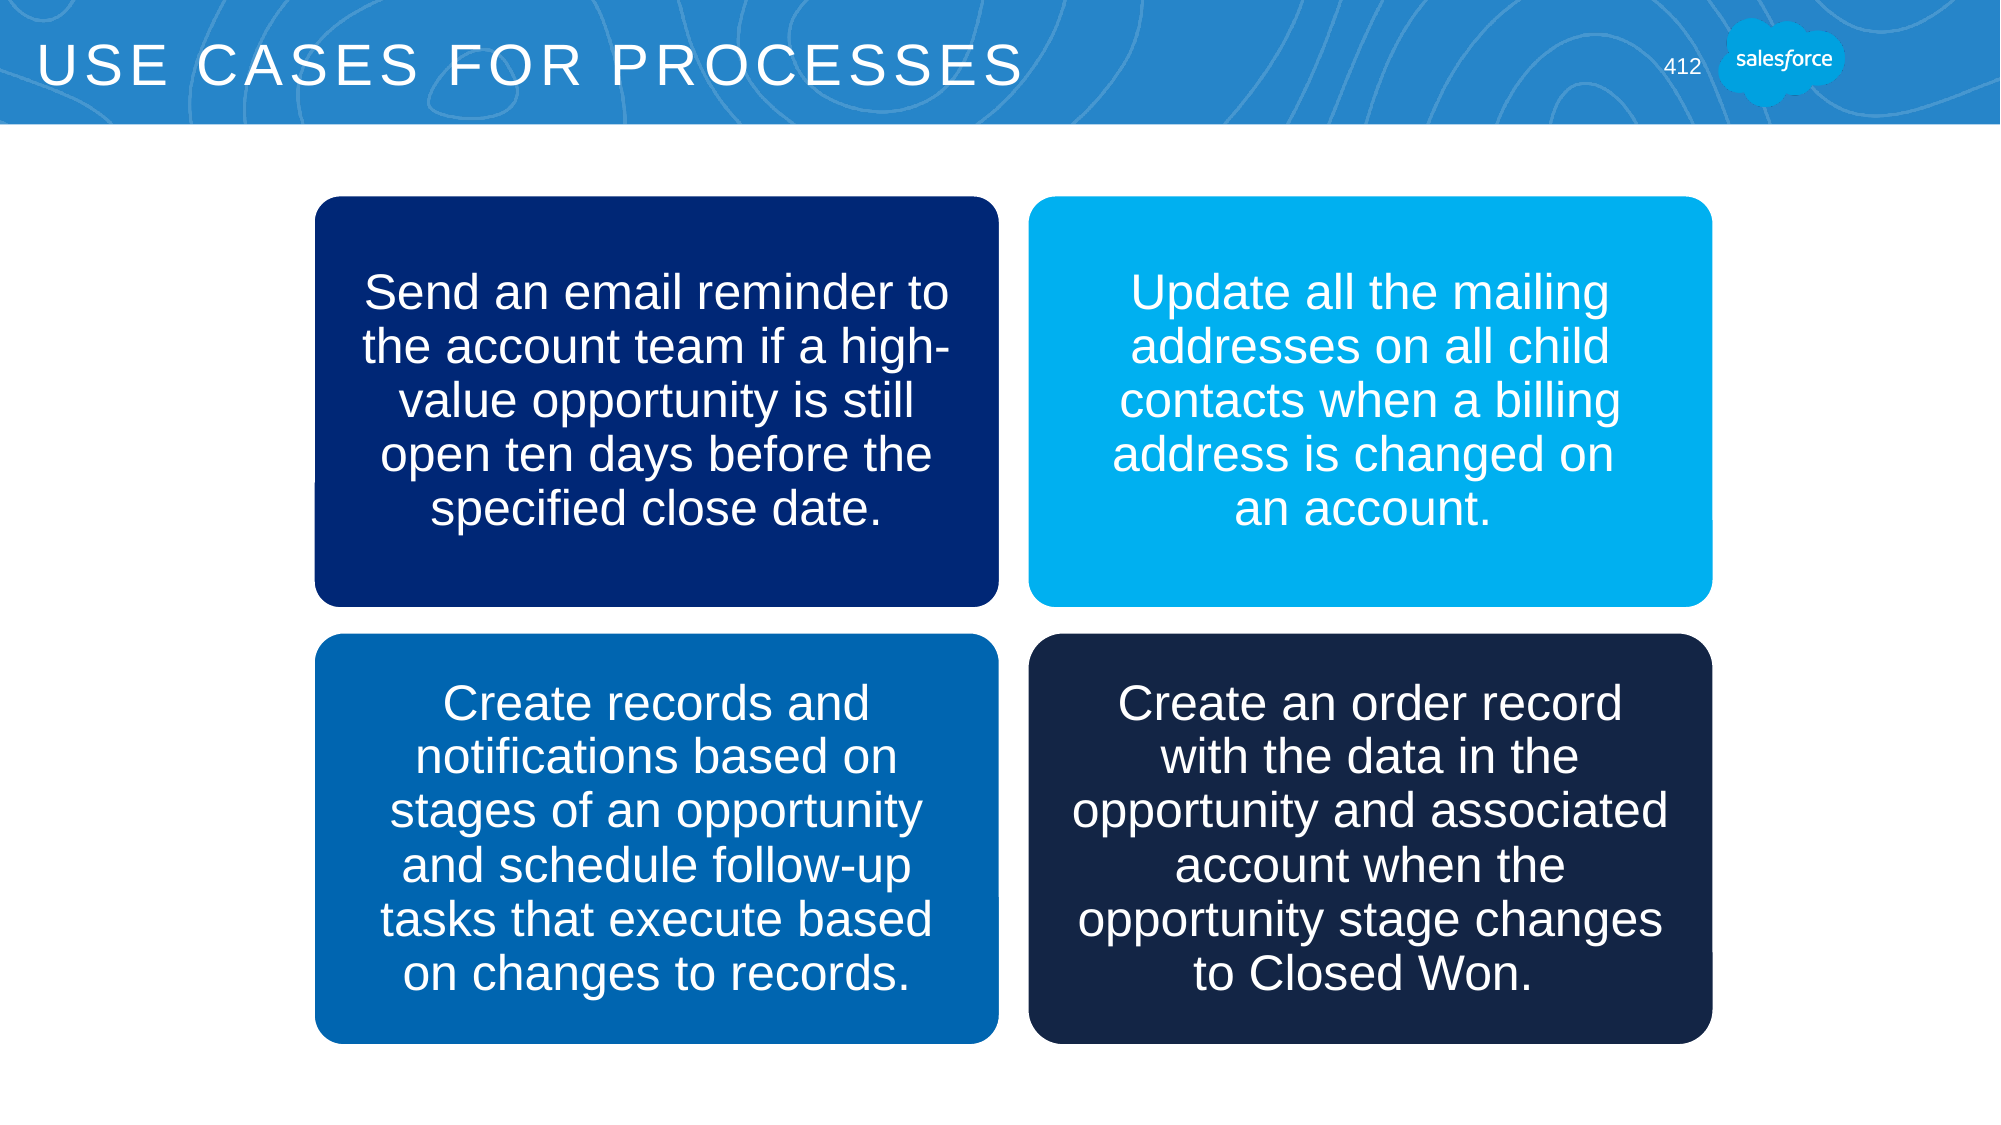

# Use Cases for Processes
412
Send an email reminder to the account team if a high-value opportunity is still open ten days before the specified close date.
Update all the mailing addresses on all child contacts when a billing address is changed on
an account.
Create records and notifications based on stages of an opportunity and schedule follow-up tasks that execute based on changes to records.
Create an order record with the data in the opportunity and associated account when the opportunity stage changes to Closed Won.